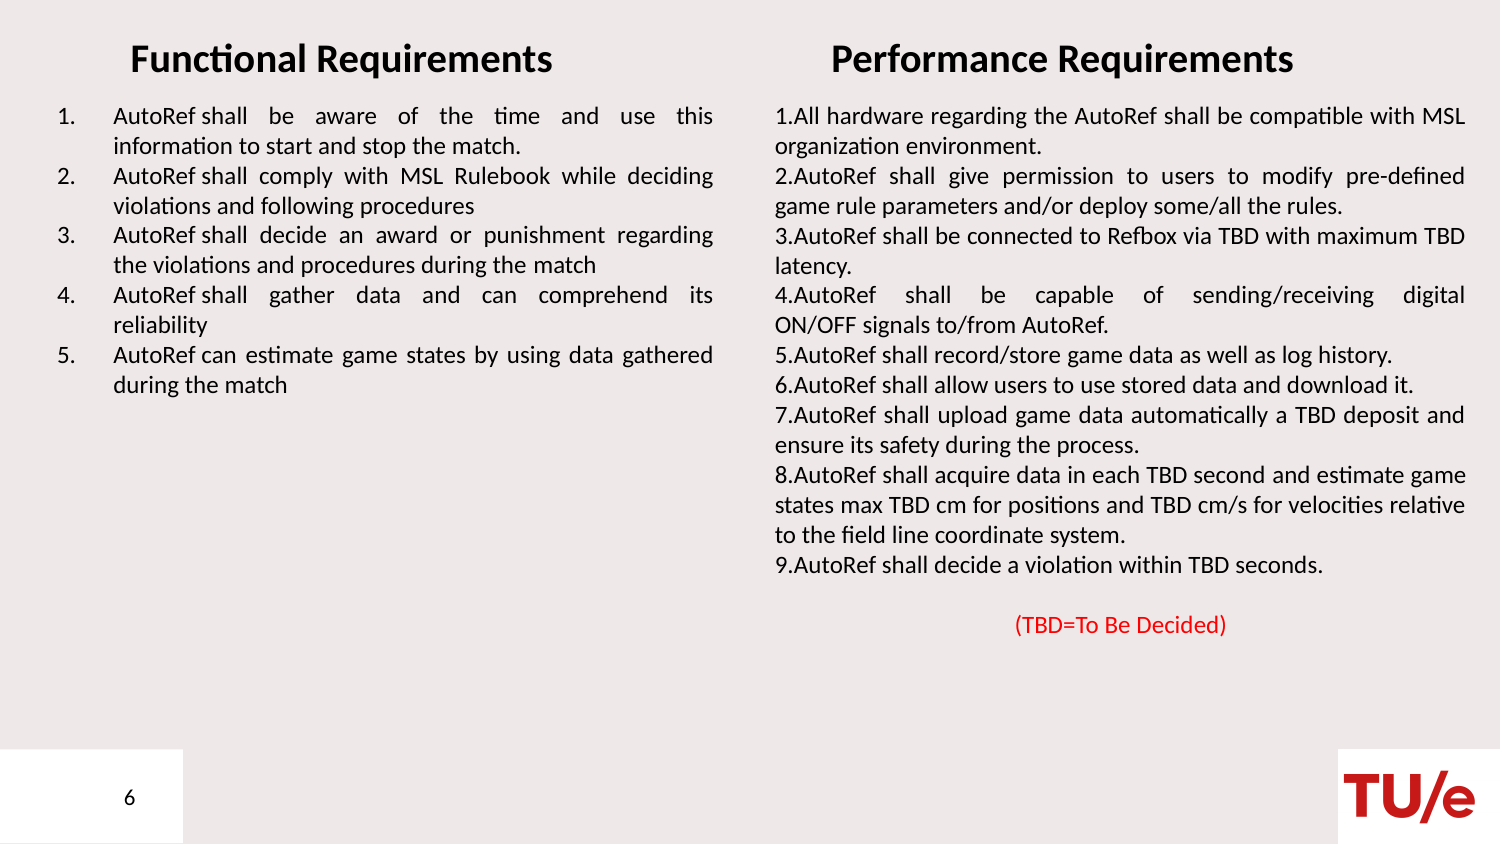

# Functional Requirements
Performance Requirements
AutoRef shall be aware of the time and use this information to start and stop the match.
AutoRef shall comply with MSL Rulebook while deciding violations and following procedures
AutoRef shall decide an award or punishment regarding the violations and procedures during the match
AutoRef shall gather data and can comprehend its reliability
AutoRef can estimate game states by using data gathered during the match

1.All hardware regarding the AutoRef shall be compatible with MSL organization environment.
2.AutoRef shall give permission to users to modify pre-defined game rule parameters and/or deploy some/all the rules.
3.AutoRef shall be connected to Refbox via TBD with maximum TBD latency.
4.AutoRef shall be capable of sending/receiving digital ON/OFF signals to/from AutoRef.
5.AutoRef shall record/store game data as well as log history.
6.AutoRef shall allow users to use stored data and download it.
7.AutoRef shall upload game data automatically a TBD deposit and ensure its safety during the process.
8.AutoRef shall acquire data in each TBD second and estimate game states max TBD cm for positions and TBD cm/s for velocities relative to the field line coordinate system.
9.AutoRef shall decide a violation within TBD seconds.

(TBD=To Be Decided)
6